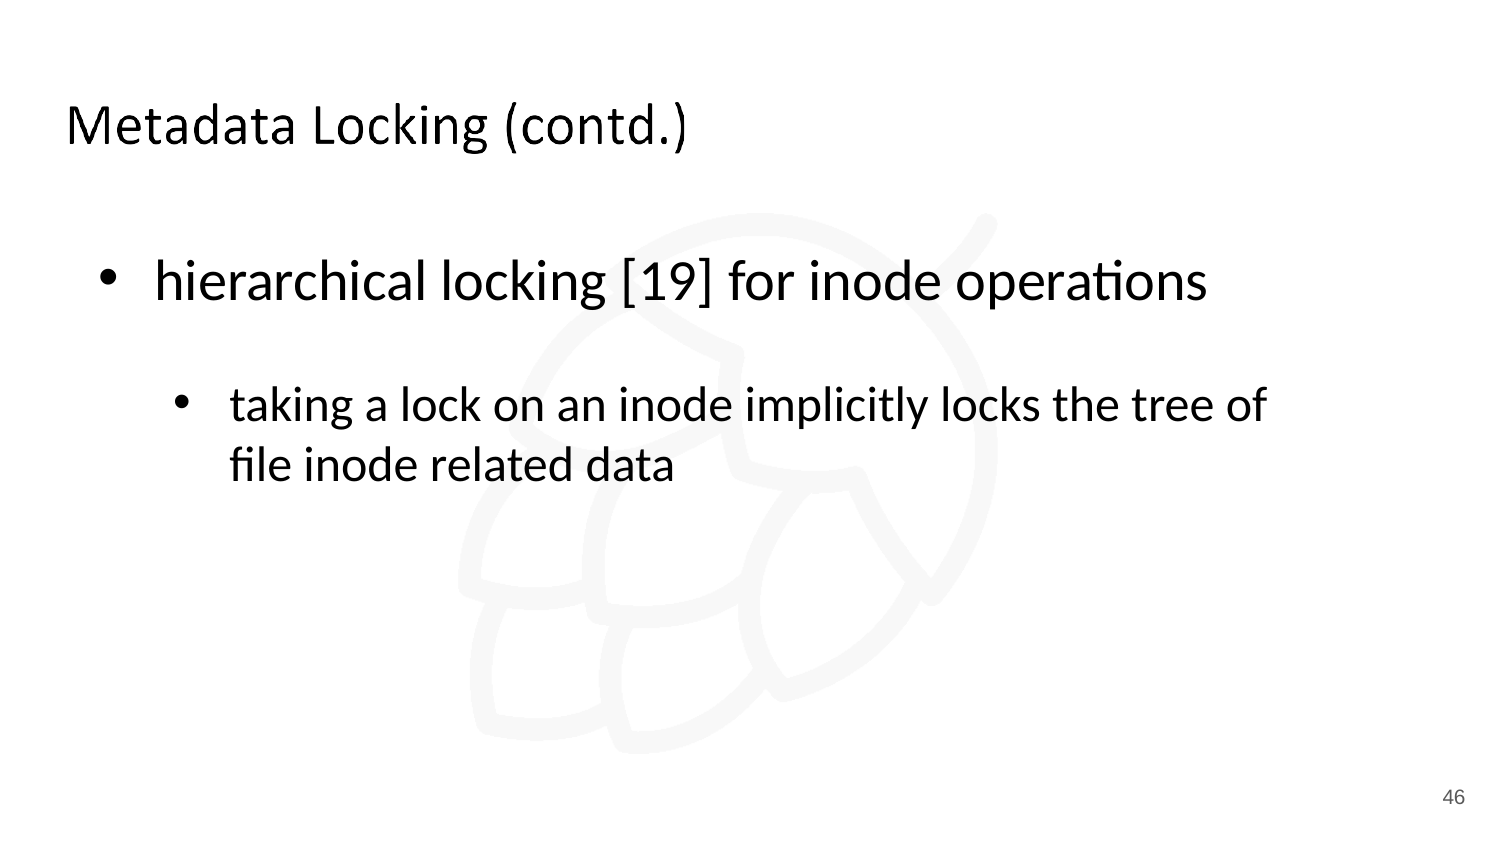

hierarchical locking [19] for inode operations

taking a lock on an inode implicitly locks the tree of file inode related data
46